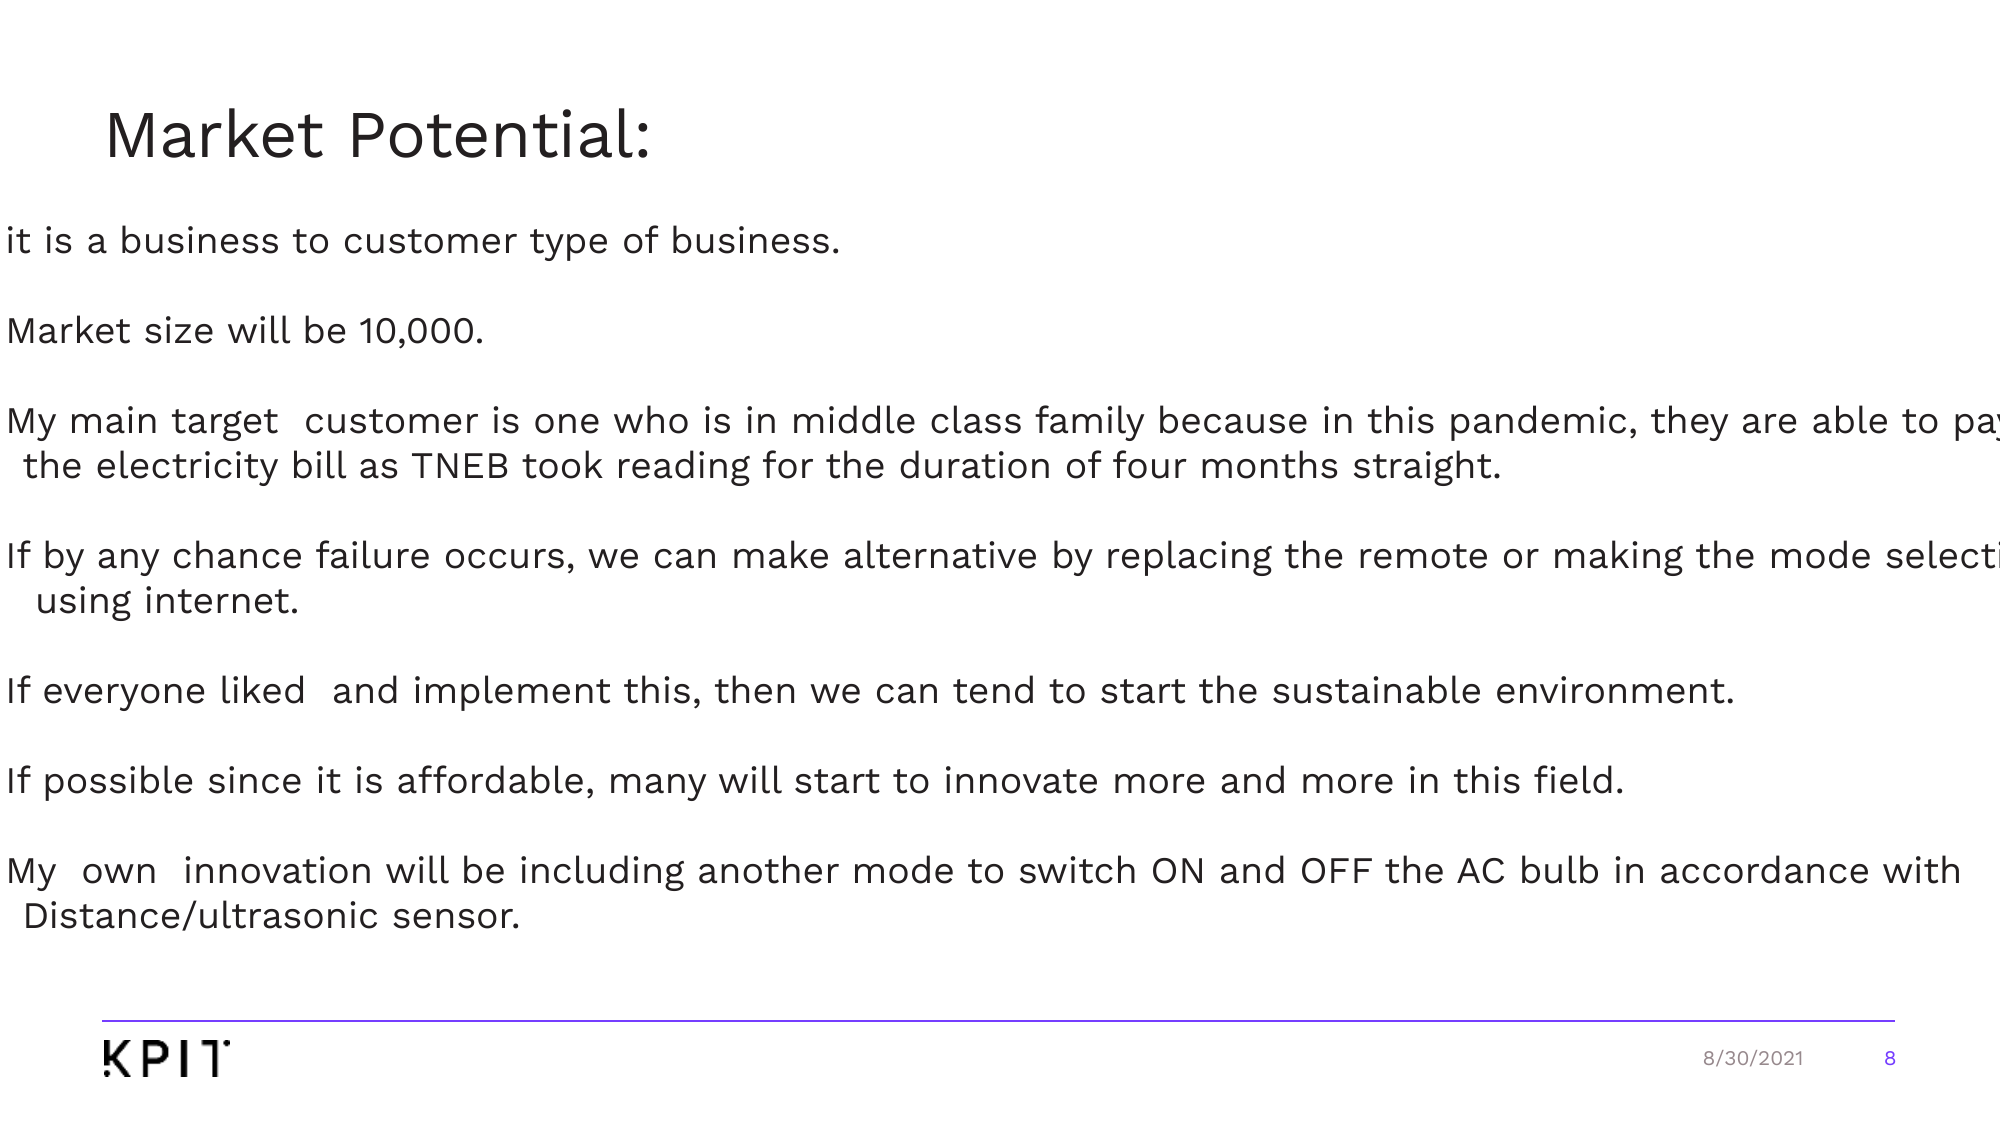

# Market Potential:
it is a business to customer type of business.

Market size will be 10,000.

My main target  customer is one who is in middle class family because in this pandemic, they are able to pay
     the electricity bill as TNEB took reading for the duration of four months straight.

If by any chance failure occurs, we can make alternative by replacing the remote or making the mode selection
      using internet.

If everyone liked  and implement this, then we can tend to start the sustainable environment.

If possible since it is affordable, many will start to innovate more and more in this field.

My  own  innovation will be including another mode to switch ON and OFF the AC bulb in accordance with
     Distance/ultrasonic sensor.

8
8/30/2021